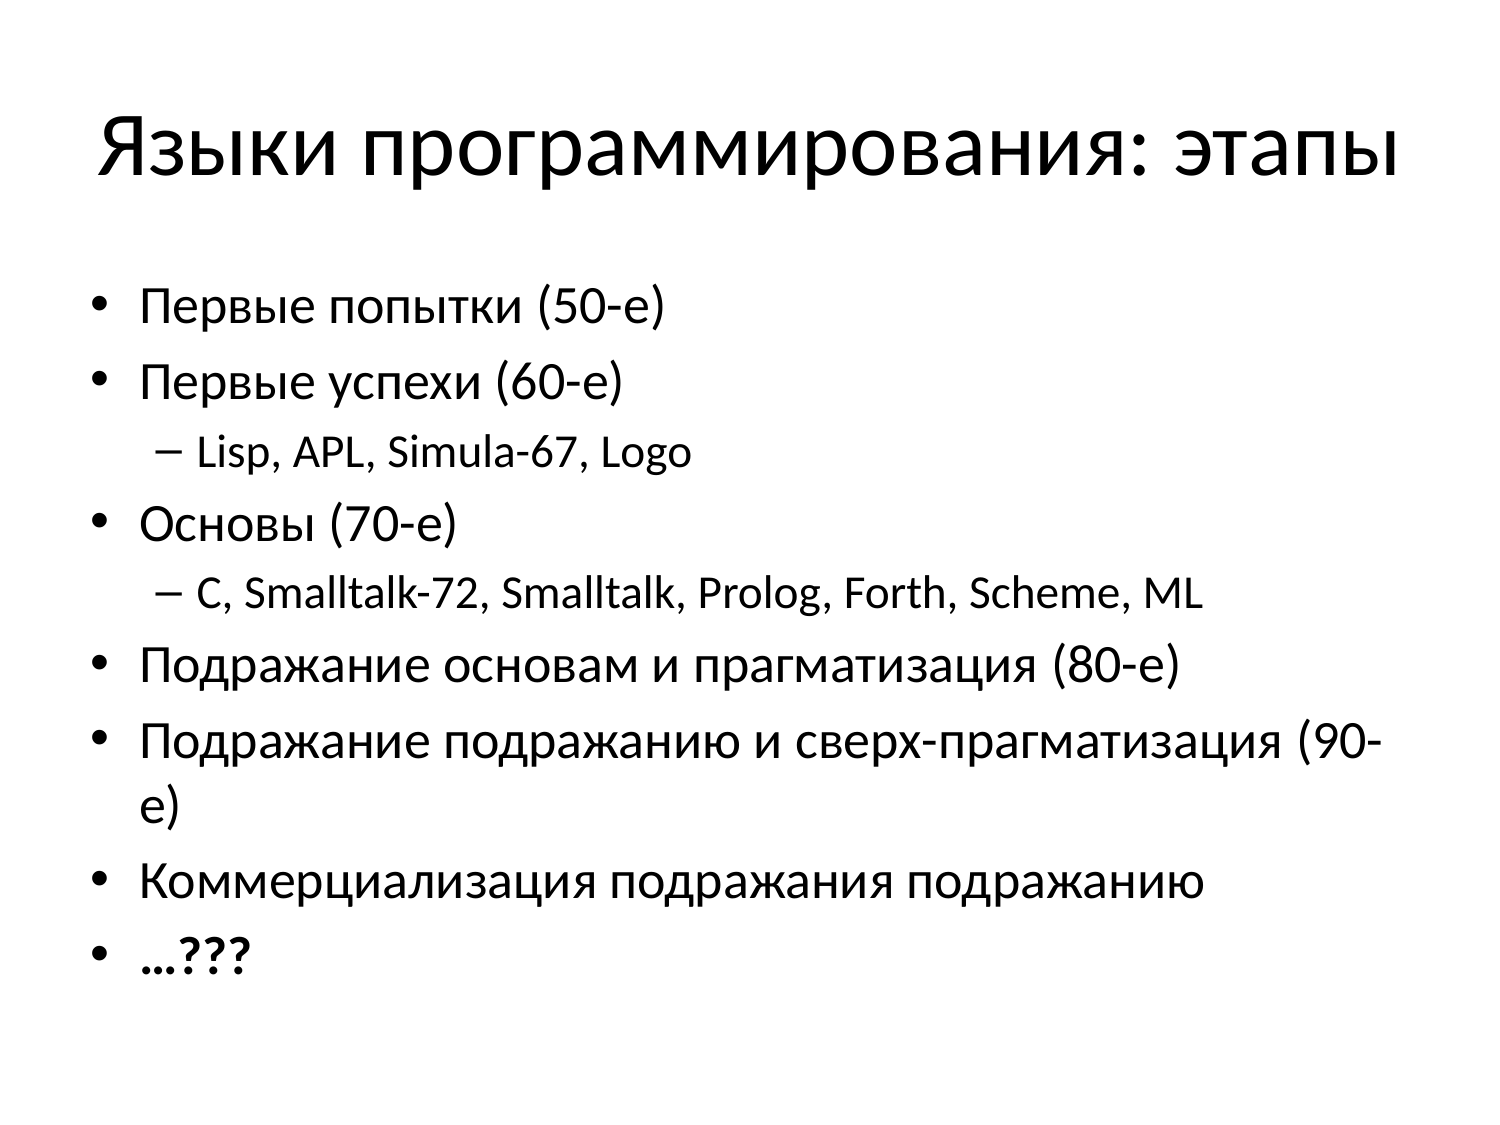

# Языки программирования: этапы
Первые попытки (50-e)
Первые успехи (60-e)
Lisp, APL, Simula-67, Logo
Основы (70-e)
C, Smalltalk-72, Smalltalk, Prolog, Forth, Scheme, ML
Подражание основам и прагматизация (80-e)
Подражание подражанию и сверх-прагматизация (90-e)
Коммерциализация подражания подражанию
…???